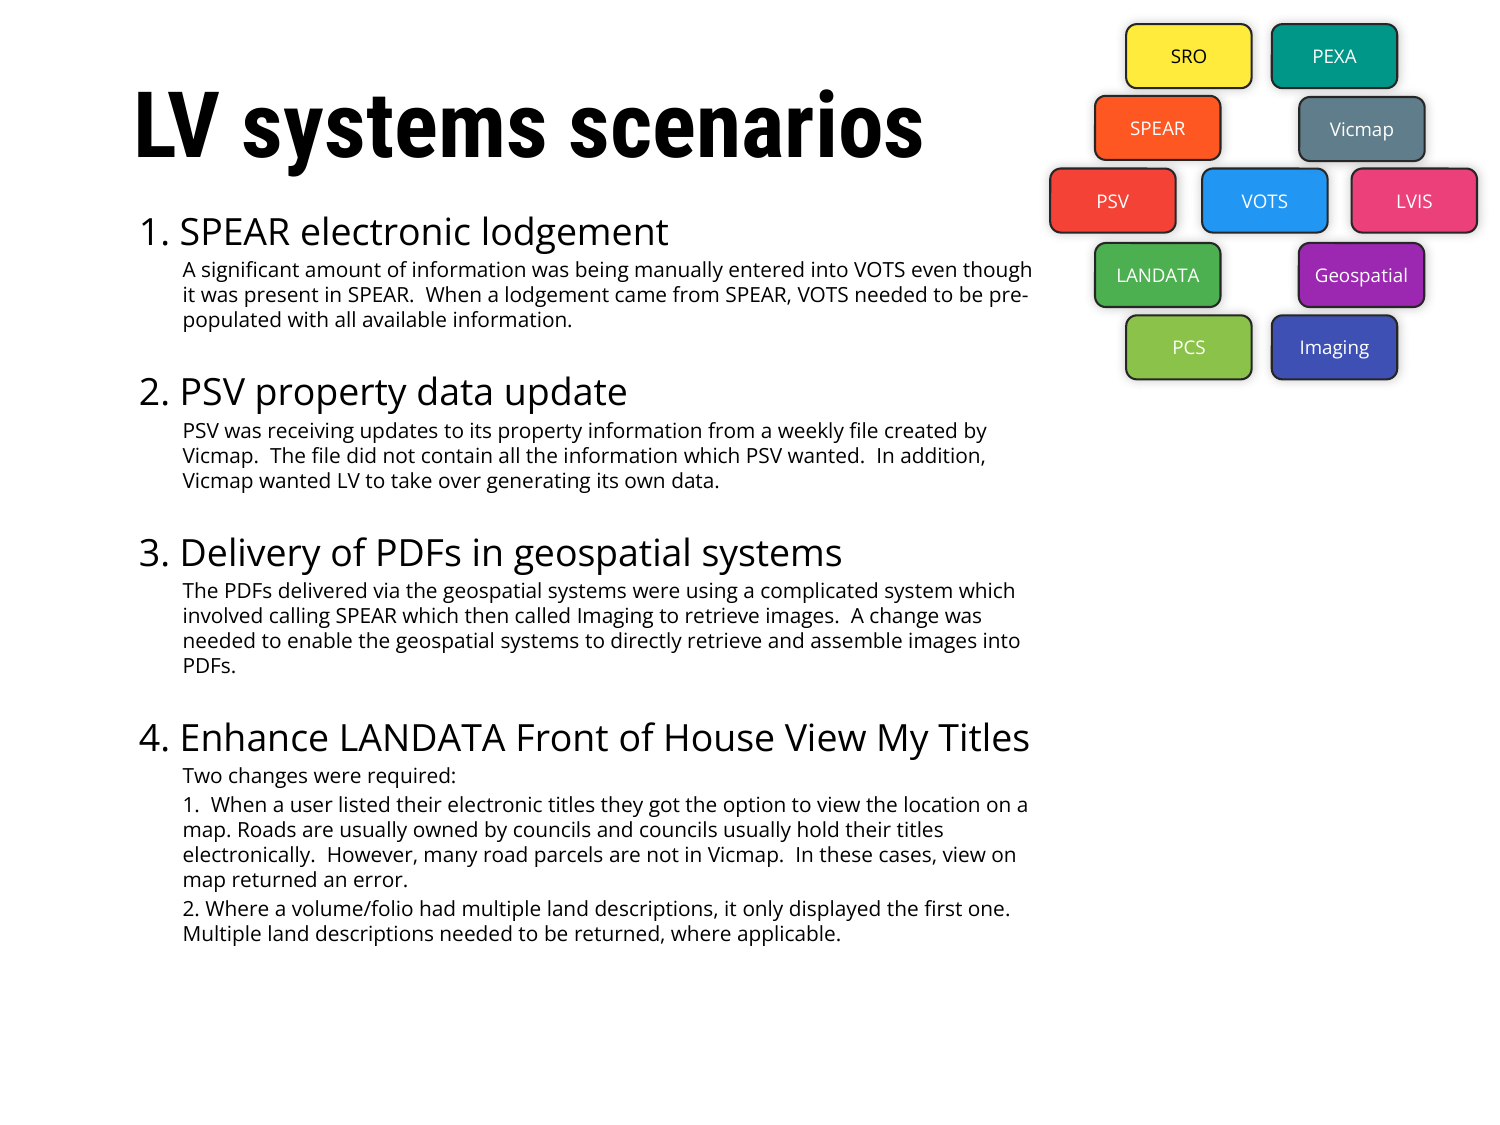

LV systems scenarios
SRO
PEXA
SPEAR
Vicmap
PSV
LVIS
VOTS
LANDATA
Geospatial
PCS
Imaging
1. SPEAR electronic lodgement
A significant amount of information was being manually entered into VOTS even though it was present in SPEAR.  When a lodgement came from SPEAR, VOTS needed to be pre-populated with all available information.

2. PSV property data update
PSV was receiving updates to its property information from a weekly file created by Vicmap.  The file did not contain all the information which PSV wanted.  In addition, Vicmap wanted LV to take over generating its own data.

3. Delivery of PDFs in geospatial systems
The PDFs delivered via the geospatial systems were using a complicated system which involved calling SPEAR which then called Imaging to retrieve images.  A change was needed to enable the geospatial systems to directly retrieve and assemble images into PDFs.

4. Enhance LANDATA Front of House View My Titles
Two changes were required:
1.  When a user listed their electronic titles they got the option to view the location on a map. Roads are usually owned by councils and councils usually hold their titles electronically.  However, many road parcels are not in Vicmap.  In these cases, view on map returned an error.
2. Where a volume/folio had multiple land descriptions, it only displayed the first one. Multiple land descriptions needed to be returned, where applicable.